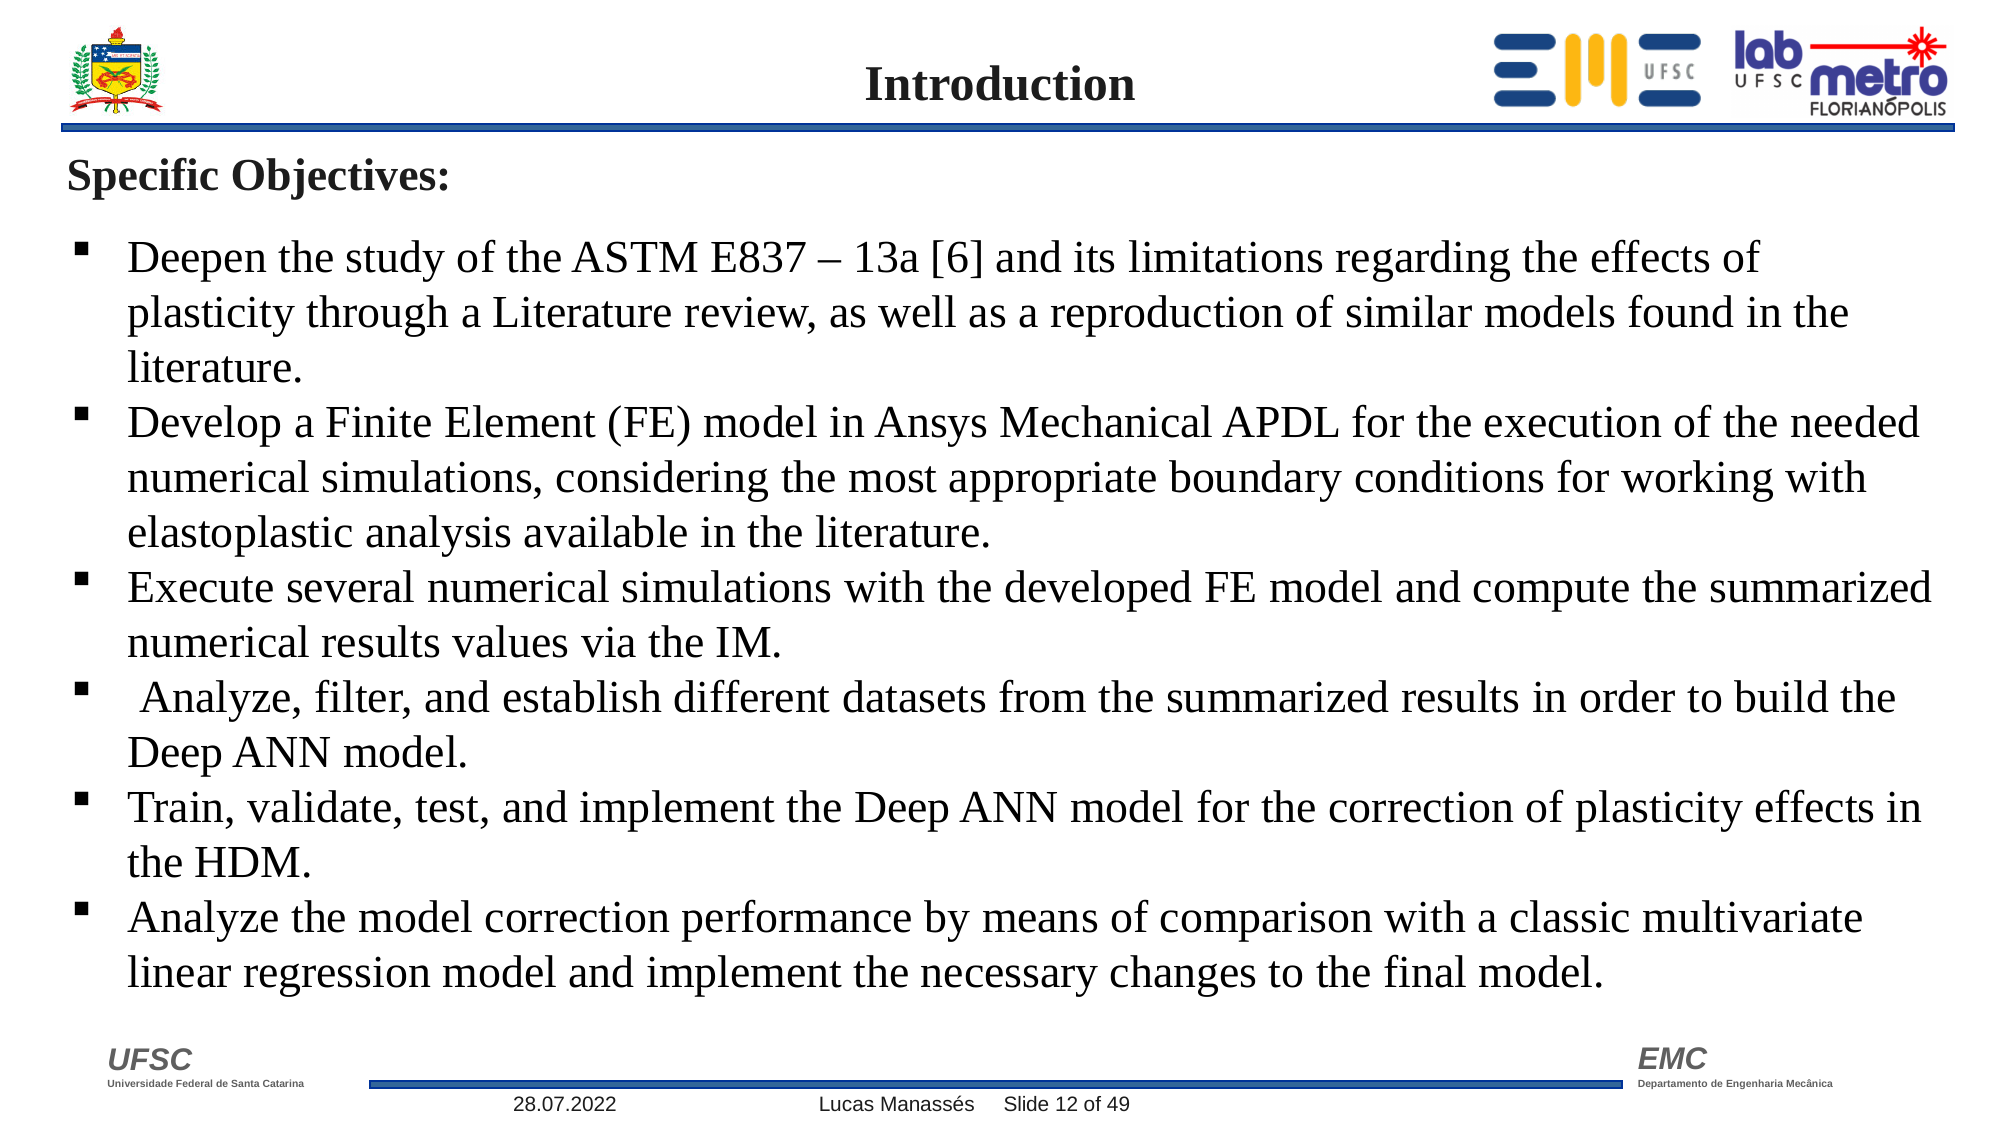

Specific Objectives:
Deepen the study of the ASTM E837 – 13a [6] and its limitations regarding the effects of plasticity through a Literature review, as well as a reproduction of similar models found in the literature.
Develop a Finite Element (FE) model in Ansys Mechanical APDL for the execution of the needed numerical simulations, considering the most appropriate boundary conditions for working with elastoplastic analysis available in the literature.
Execute several numerical simulations with the developed FE model and compute the summarized numerical results values via the IM.
 Analyze, filter, and establish different datasets from the summarized results in order to build the Deep ANN model.
Train, validate, test, and implement the Deep ANN model for the correction of plasticity effects in the HDM.
Analyze the model correction performance by means of comparison with a classic multivariate linear regression model and implement the necessary changes to the final model.